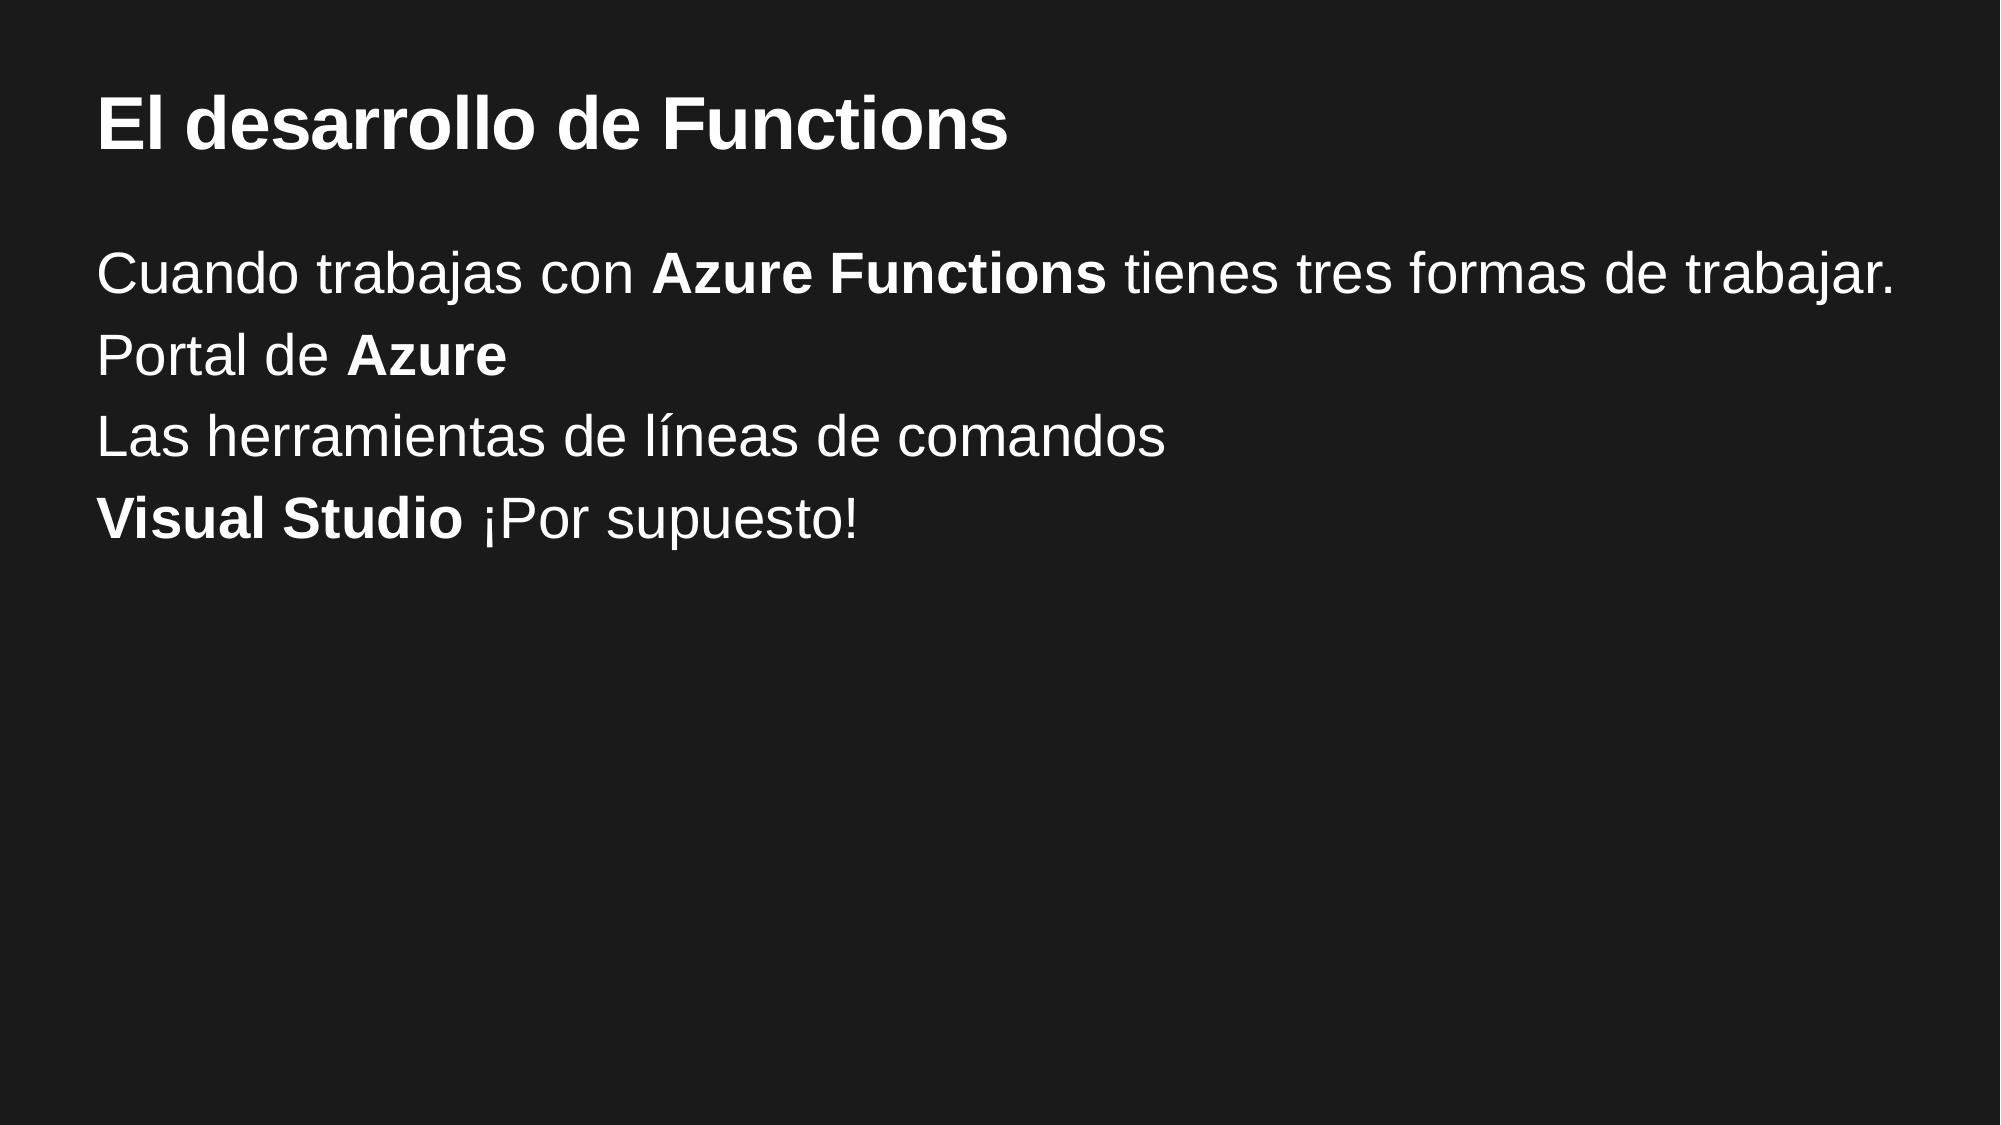

# El desarrollo de Functions
Cuando trabajas con Azure Functions tienes tres formas de trabajar.
Portal de Azure
Las herramientas de líneas de comandos
Visual Studio ¡Por supuesto!